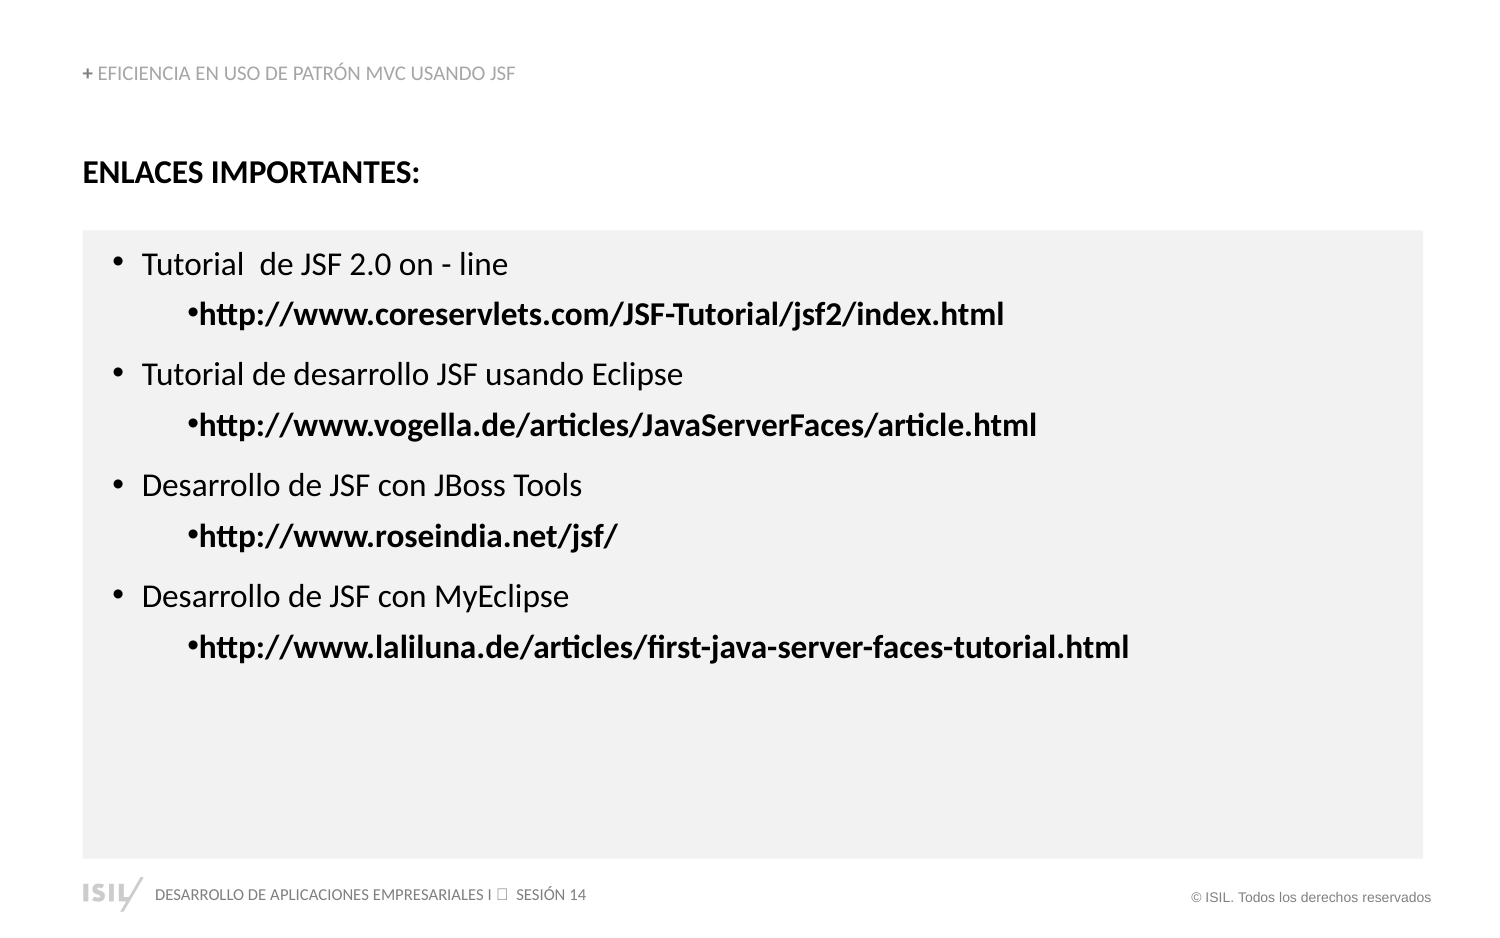

+ EFICIENCIA EN USO DE PATRÓN MVC USANDO JSF
ENLACES IMPORTANTES:

Tutorial  de JSF 2.0 on - line
http://www.coreservlets.com/JSF-Tutorial/jsf2/index.html
Tutorial de desarrollo JSF usando Eclipse
http://www.vogella.de/articles/JavaServerFaces/article.html
Desarrollo de JSF con JBoss Tools
http://www.roseindia.net/jsf/
Desarrollo de JSF con MyEclipse
http://www.laliluna.de/articles/first-java-server-faces-tutorial.html